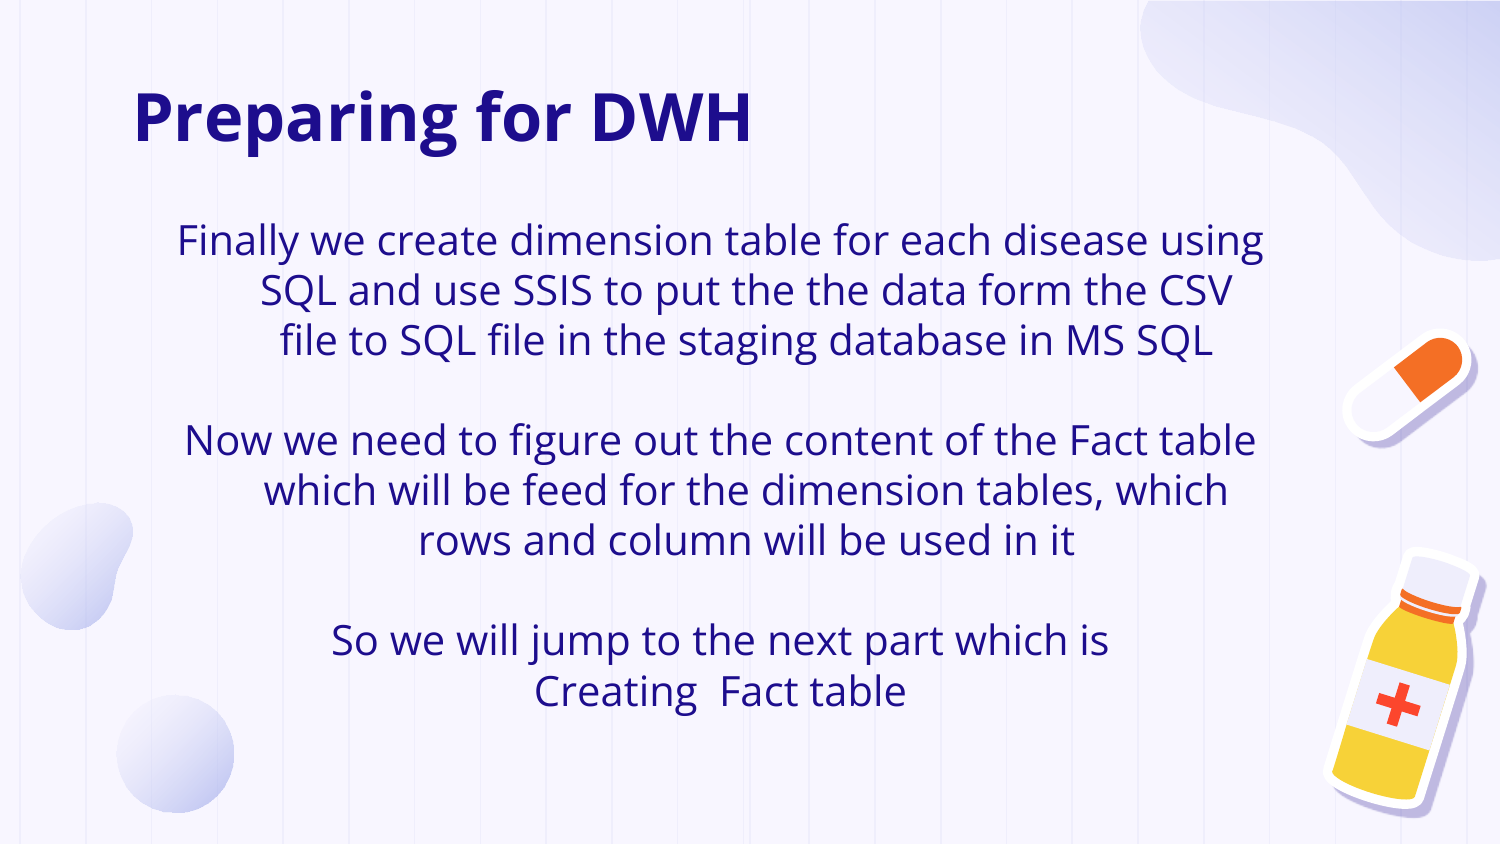

# Preparing for DWH
Finally we create dimension table for each disease using SQL and use SSIS to put the the data form the CSV file to SQL file in the staging database in MS SQL

Now we need to figure out the content of the Fact table which will be feed for the dimension tables, which rows and column will be used in it

So we will jump to the next part which is
Creating  Fact table